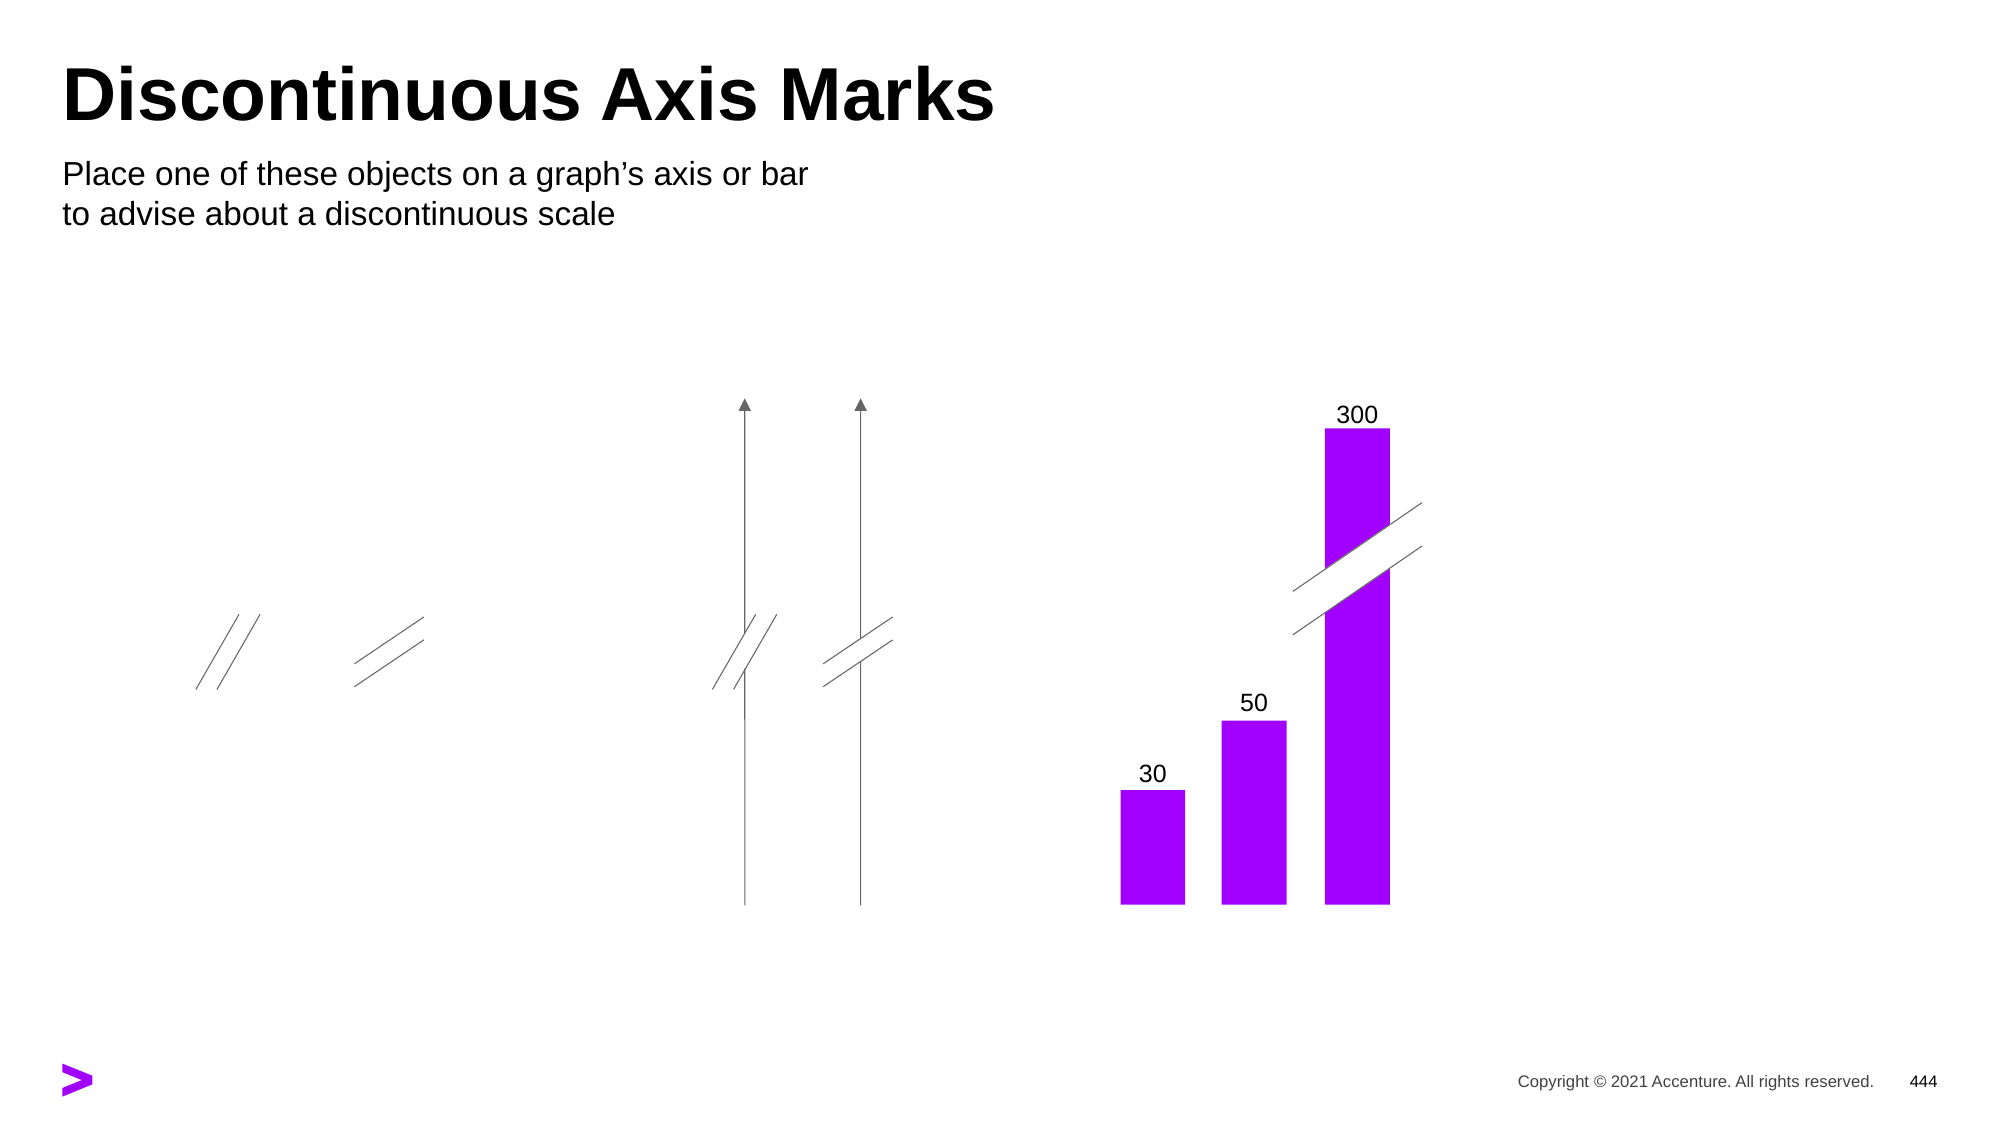

# Discontinuous Axis Marks
Place one of these objects on a graph’s axis or bar
to advise about a discontinuous scale
300

50

30

Copyright © 2021 Accenture. All rights reserved.
444